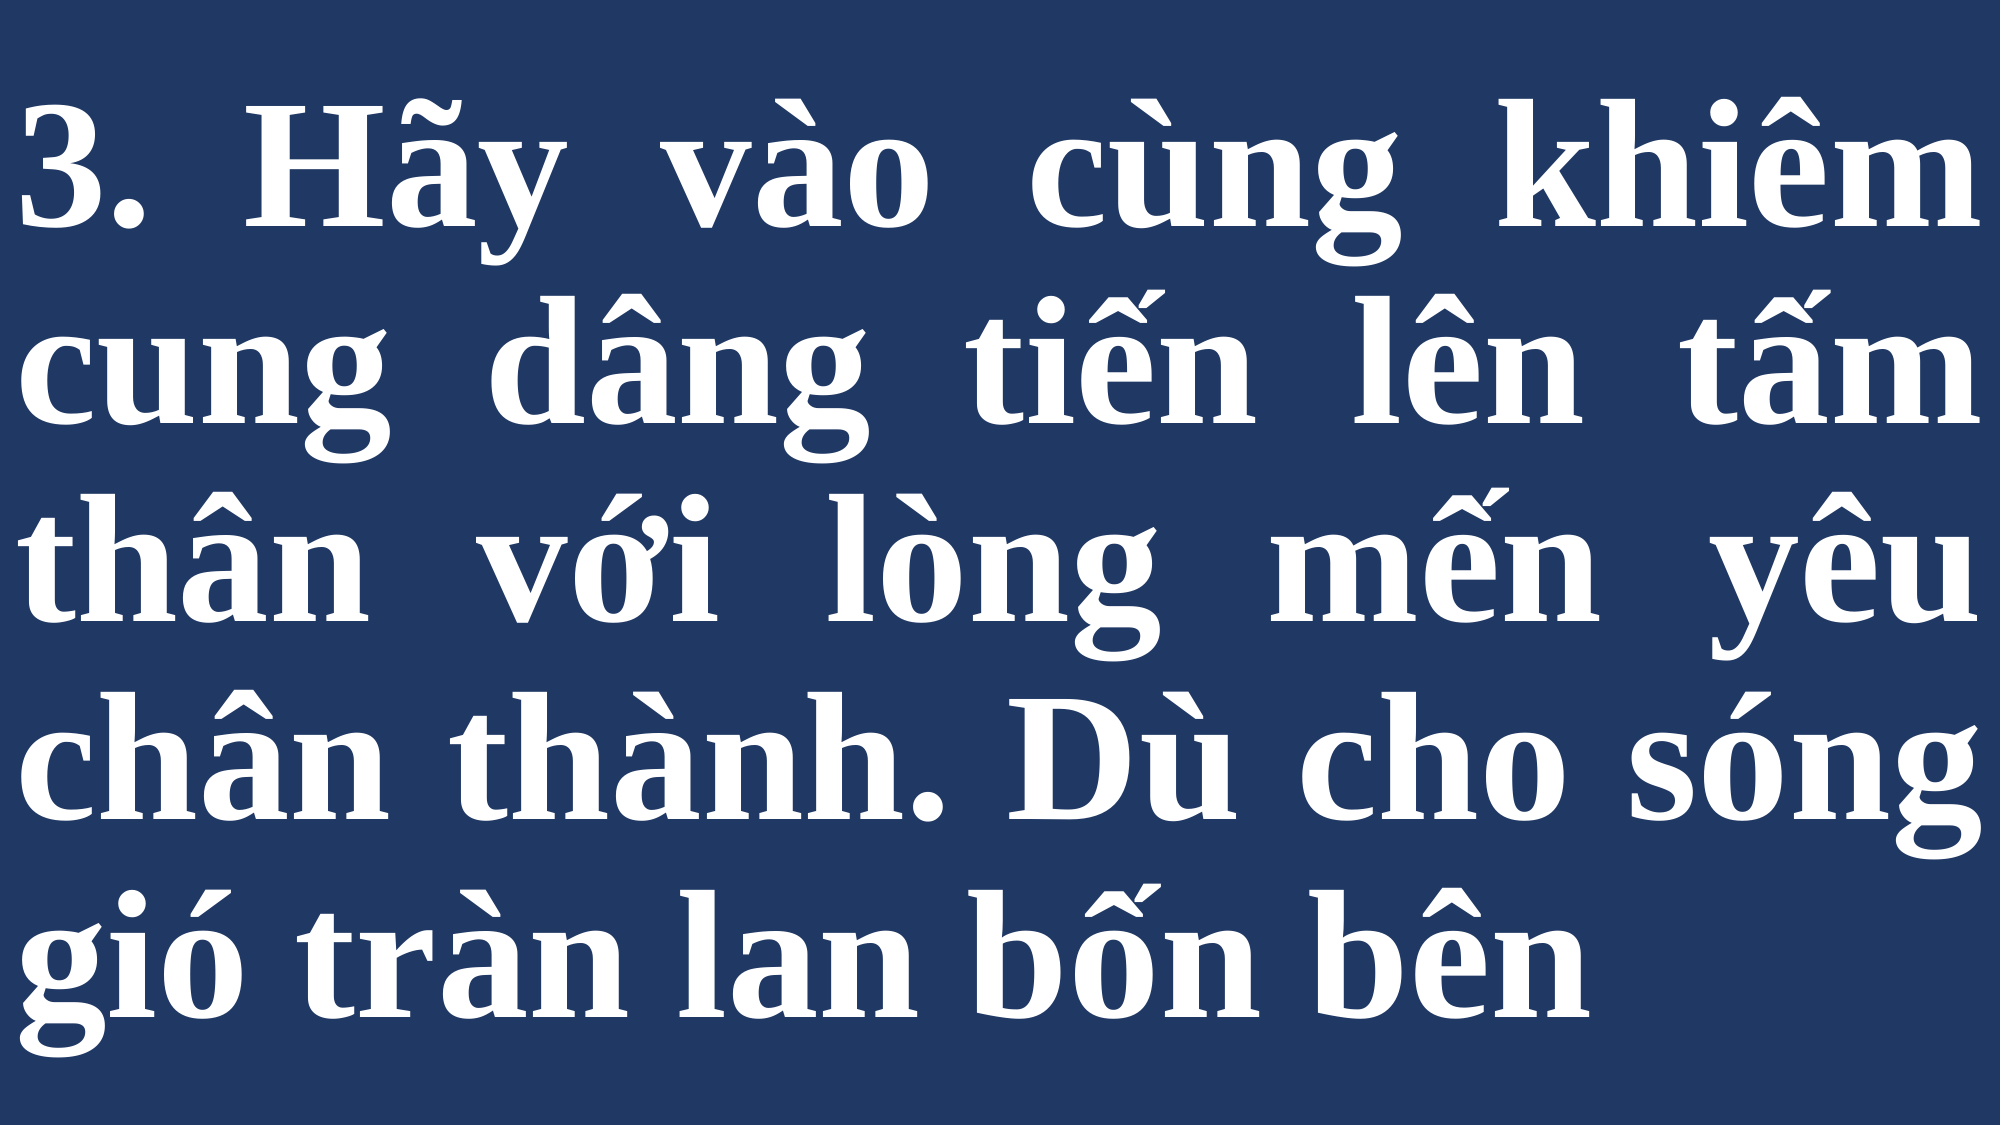

# 3. Hãy vào cùng khiêm cung dâng tiến lên tấm thân với lòng mến yêu chân thành. Dù cho sóng gió tràn lan bốn bên